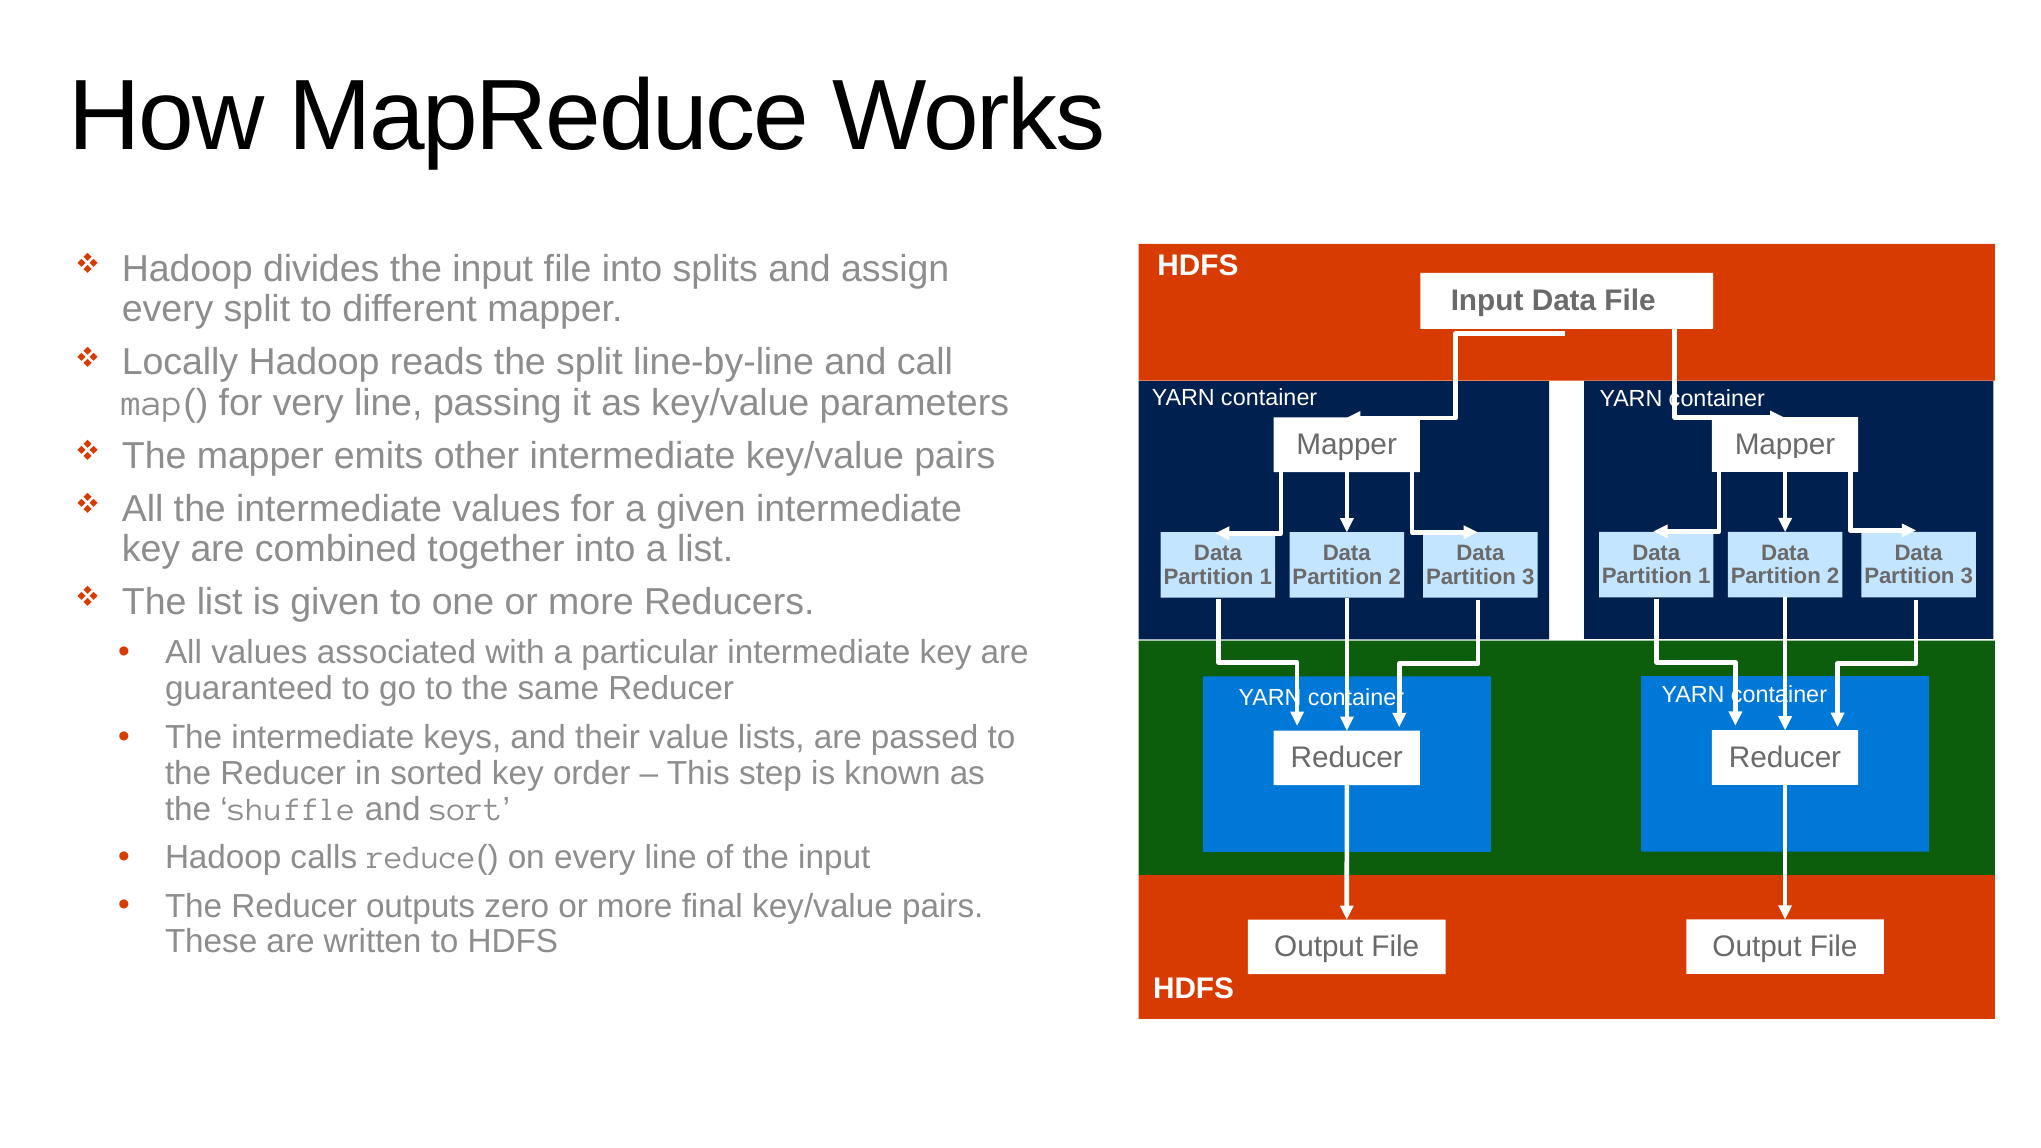

# How MapReduce Works
Hadoop divides the input file into splits and assign every split to different mapper.
Locally Hadoop reads the split line-by-line and call map() for very line, passing it as key/value parameters
The mapper emits other intermediate key/value pairs
All the intermediate values for a given intermediate key are combined together into a list.
The list is given to one or more Reducers.
All values associated with a particular intermediate key are guaranteed to go to the same Reducer
The intermediate keys, and their value lists, are passed to the Reducer in sorted key order – This step is known as the ‘shuffle and sort’
Hadoop calls reduce() on every line of the input
The Reducer outputs zero or more final key/value pairs. These are written to HDFS
HDFS

Input Data File
YARN container

Mapper
Mapper
Data Partition 1
Data Partition 2
Data Partition 3
Data Partition 1
Data Partition 2
Data Partition 3

Reducer
Reducer

Output File
Output File
HDFS
YARN container
YARN container
YARN container